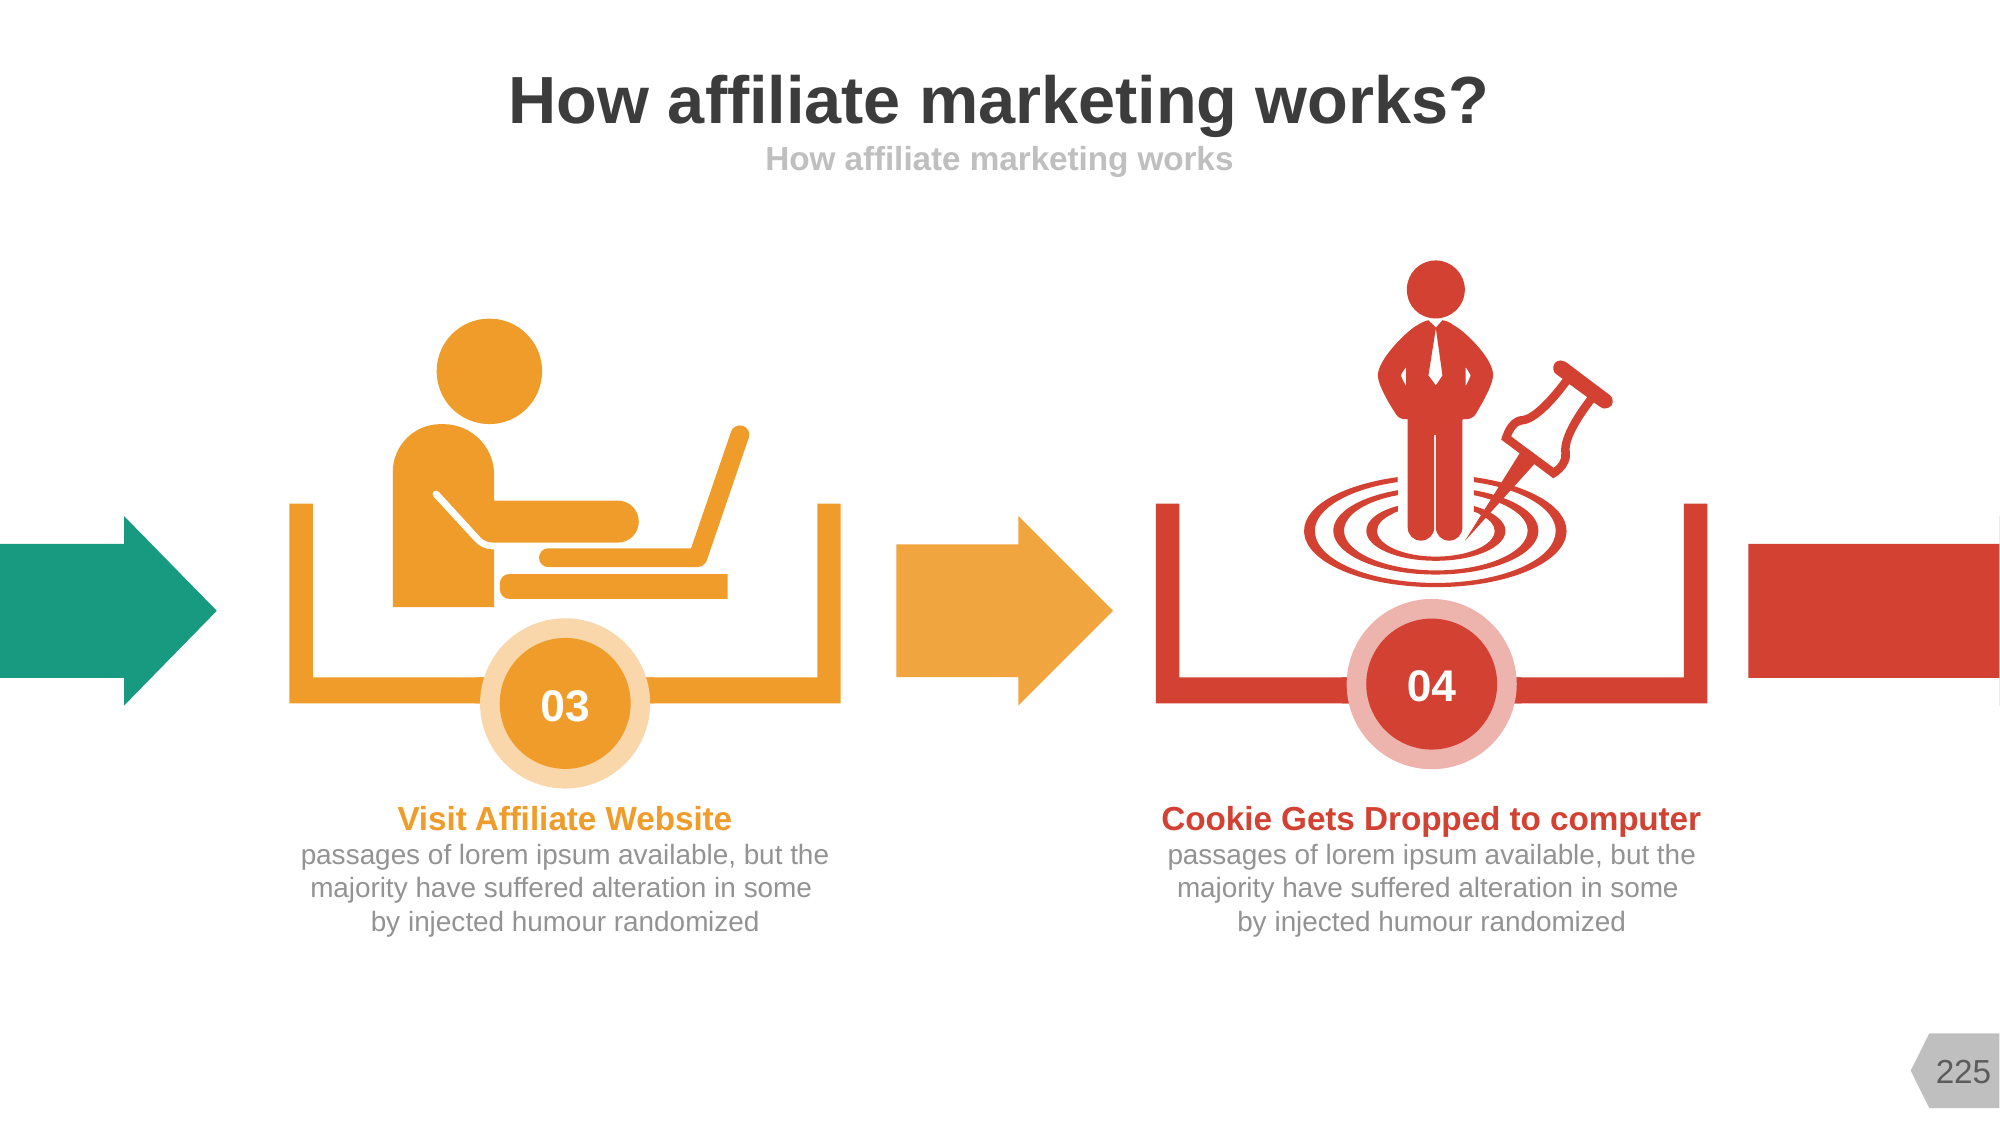

# How affiliate marketing works?
How affiliate marketing works

04

03
Visit Affiliate Website
passages of lorem ipsum available, but the majority have suffered alteration in some
by injected humour randomized
Cookie Gets Dropped to computer passages of lorem ipsum available, but the majority have suffered alteration in some
by injected humour randomized